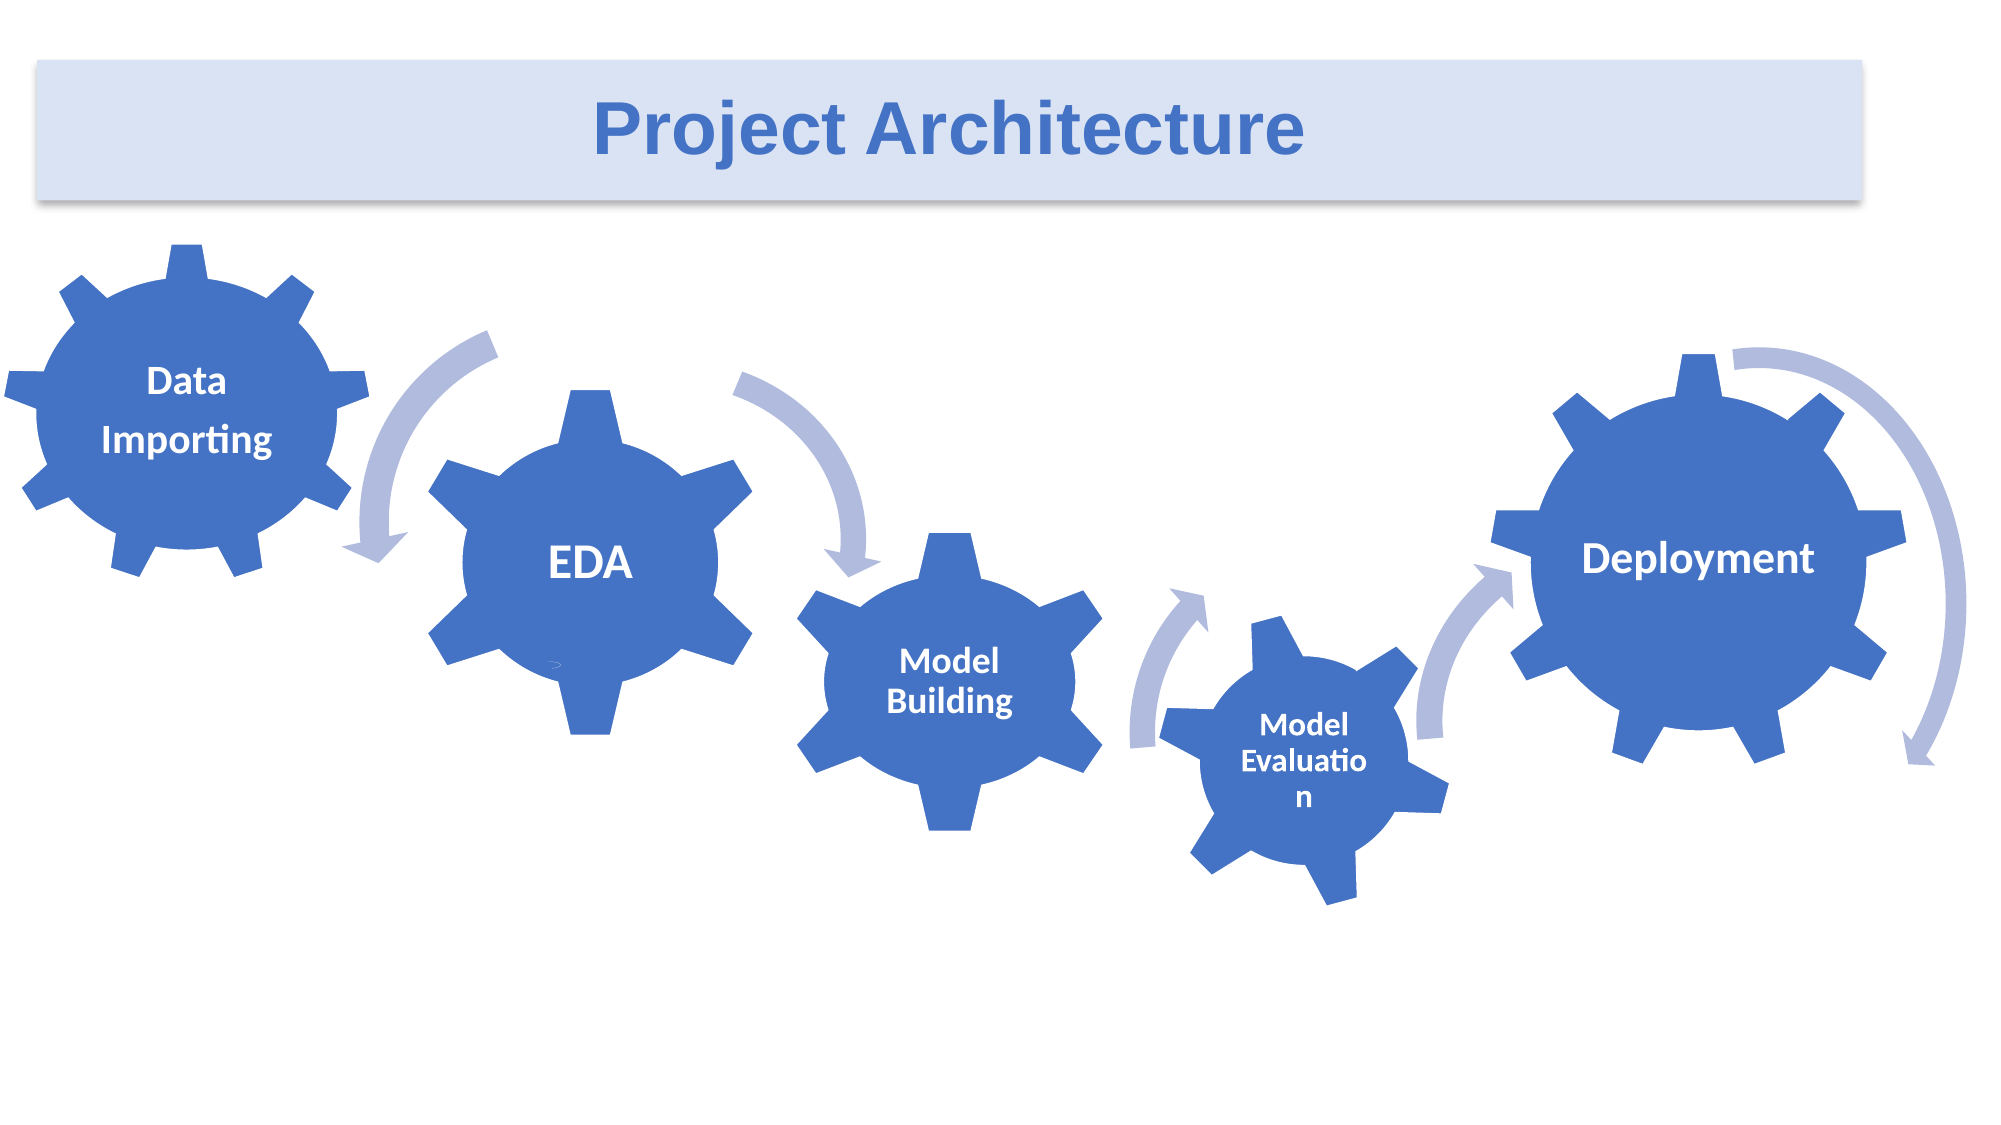

# Project Architecture
Data
Importing
EDA
Deployment
Model Building
Model Evaluation